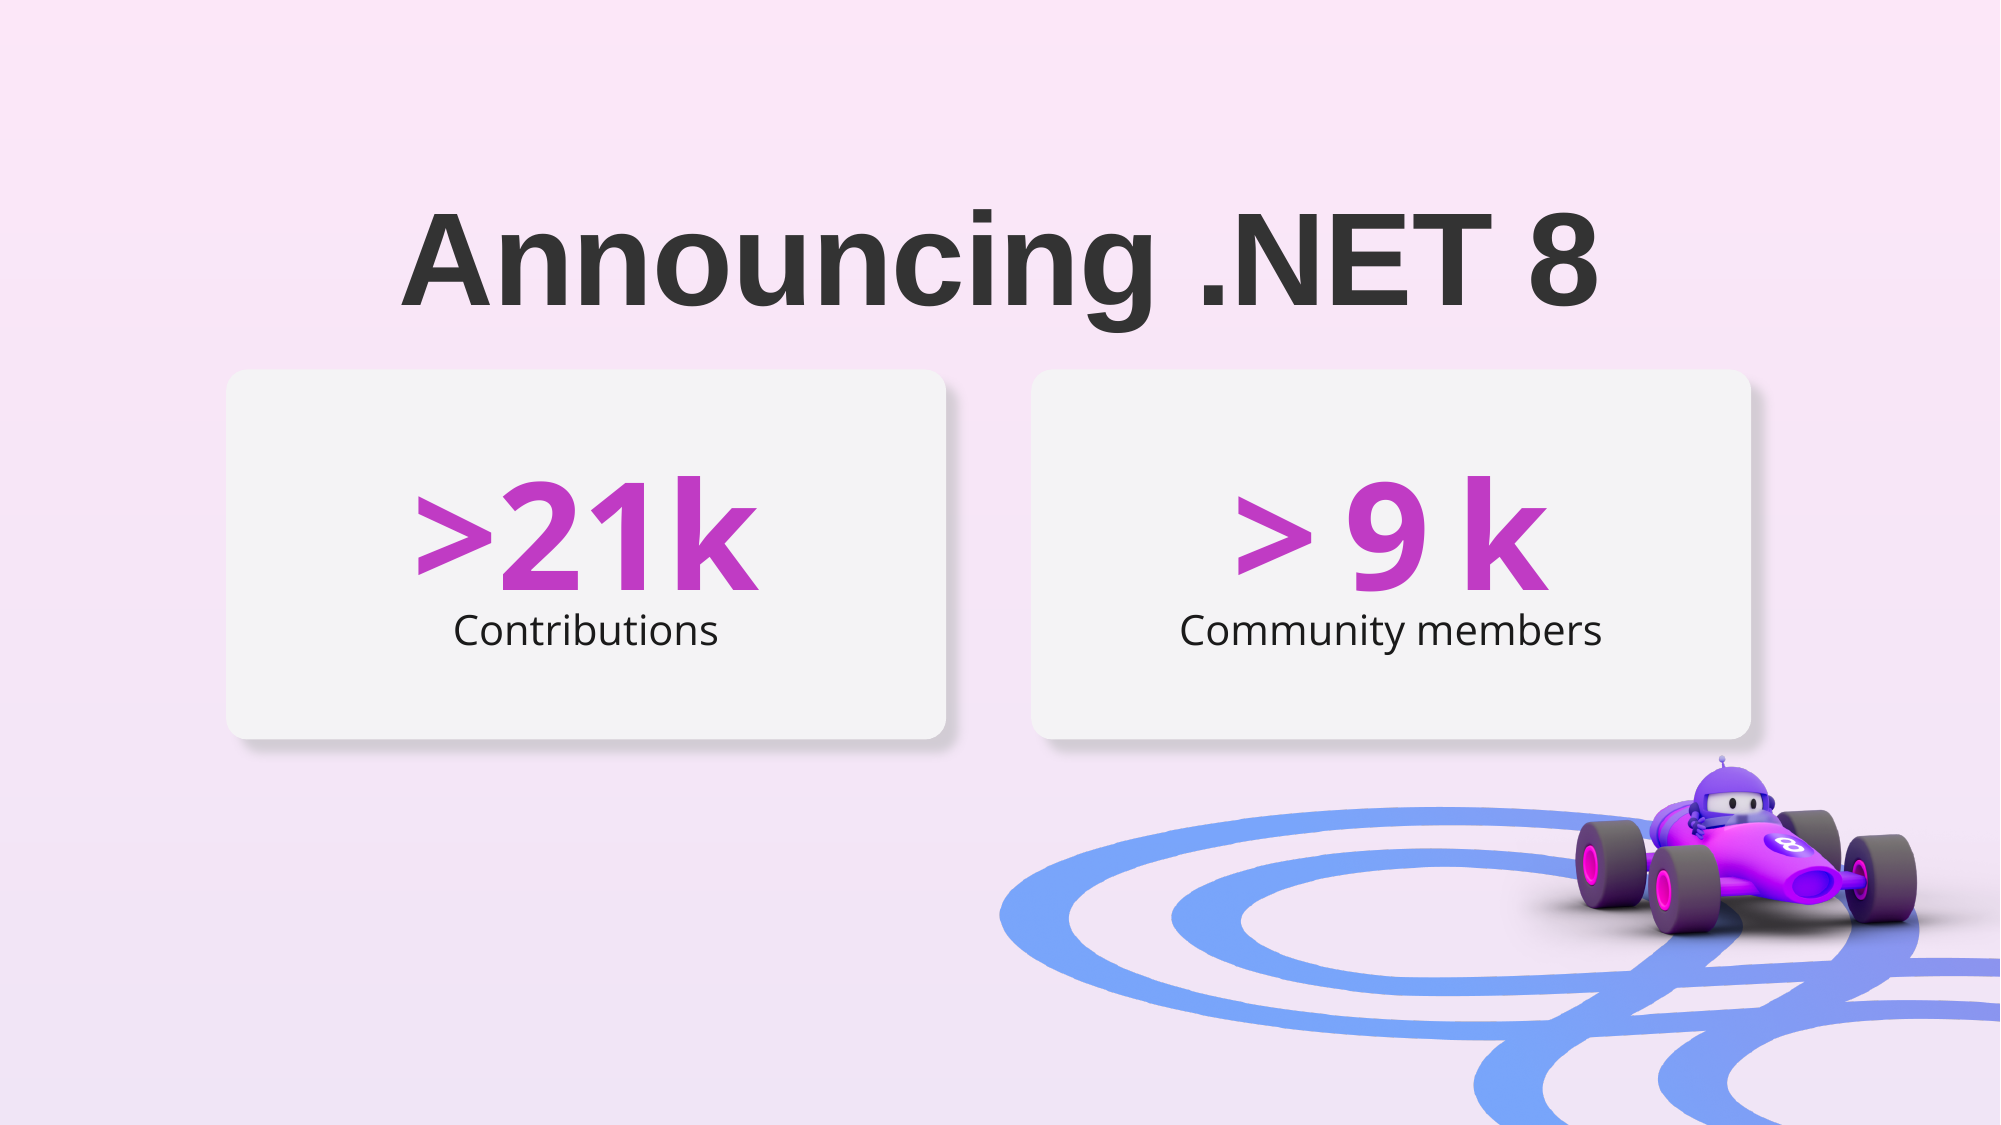

Announcing .NET 8

>21k
Contributions

> 9 k
Community members